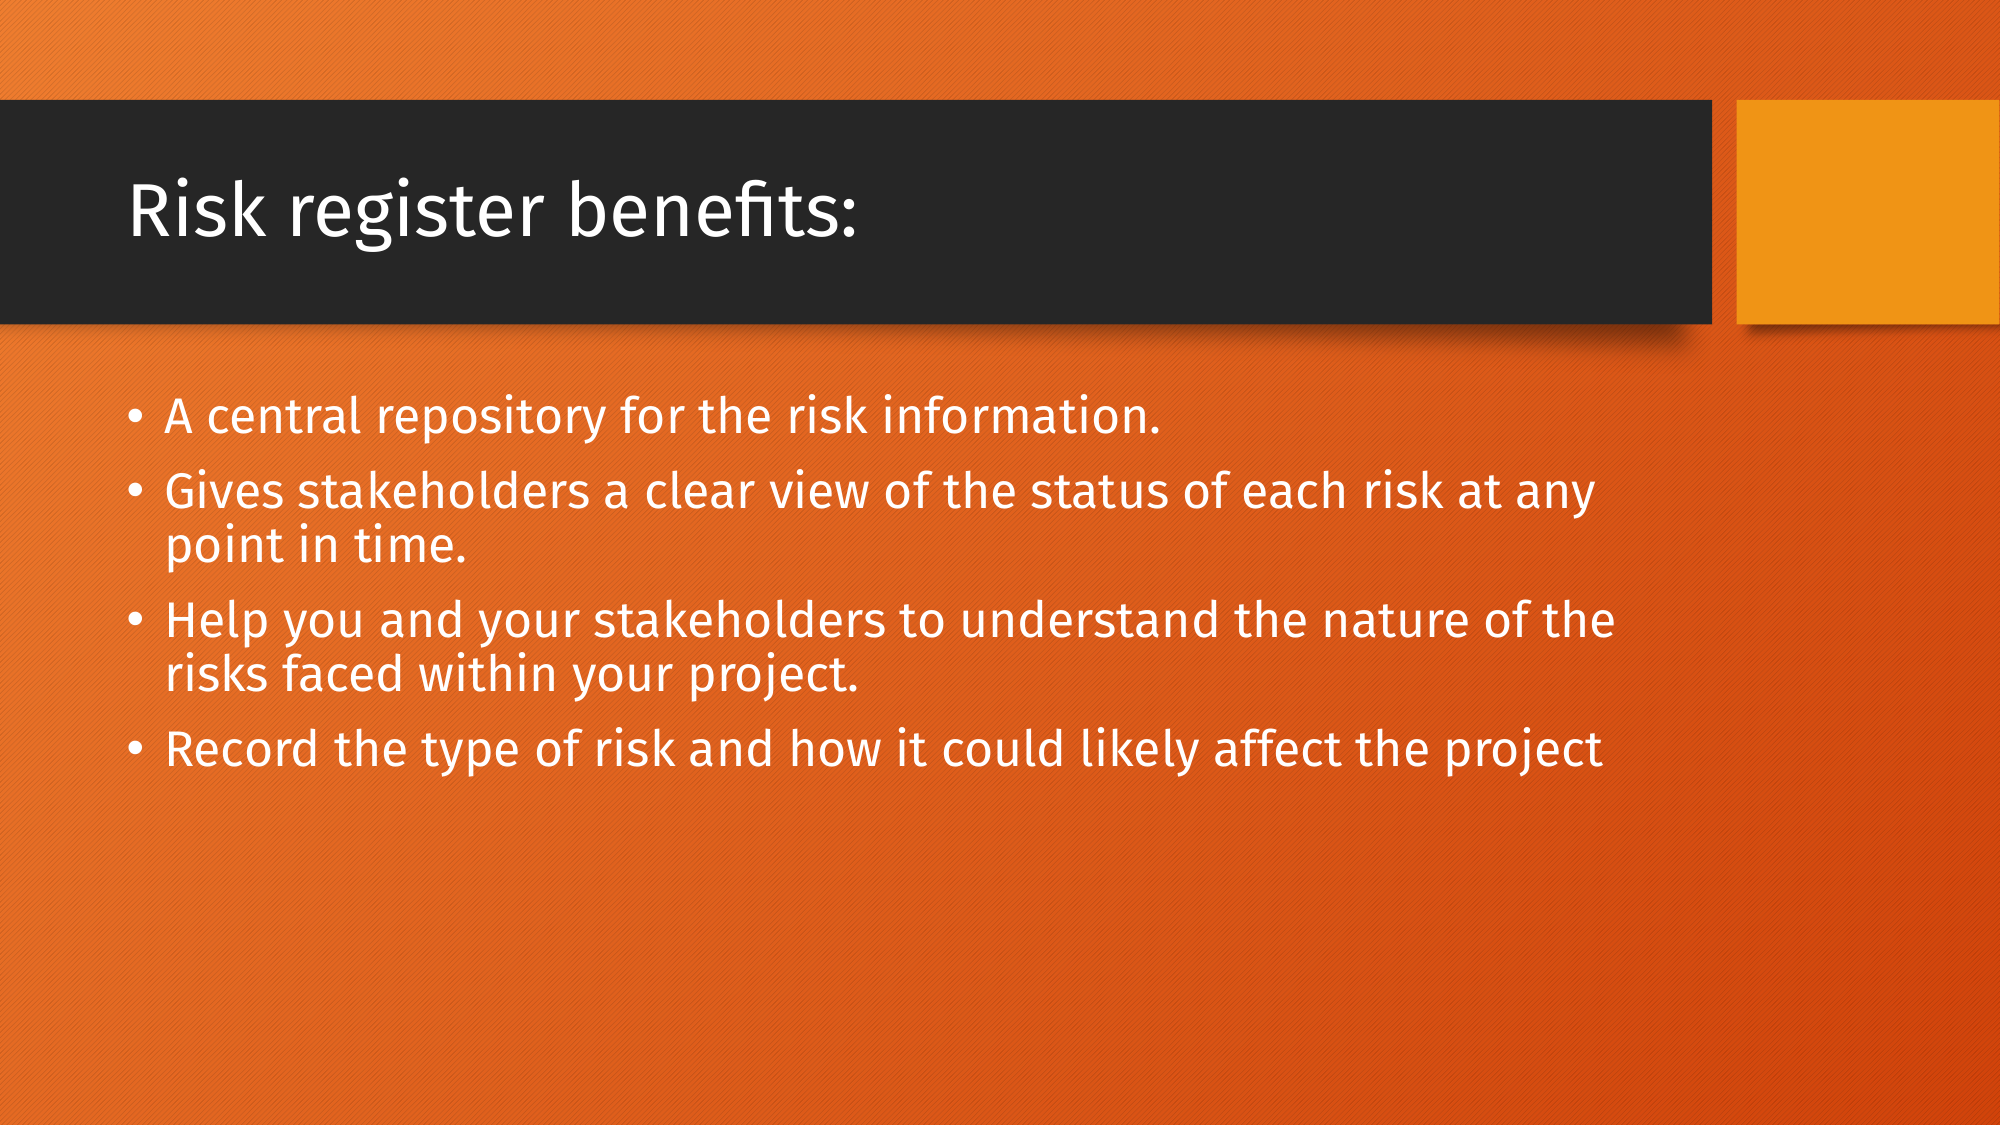

# Risk register benefits:
A central repository for the risk information.
Gives stakeholders a clear view of the status of each risk at any point in time.
Help you and your stakeholders to understand the nature of the risks faced within your project.
Record the type of risk and how it could likely affect the project